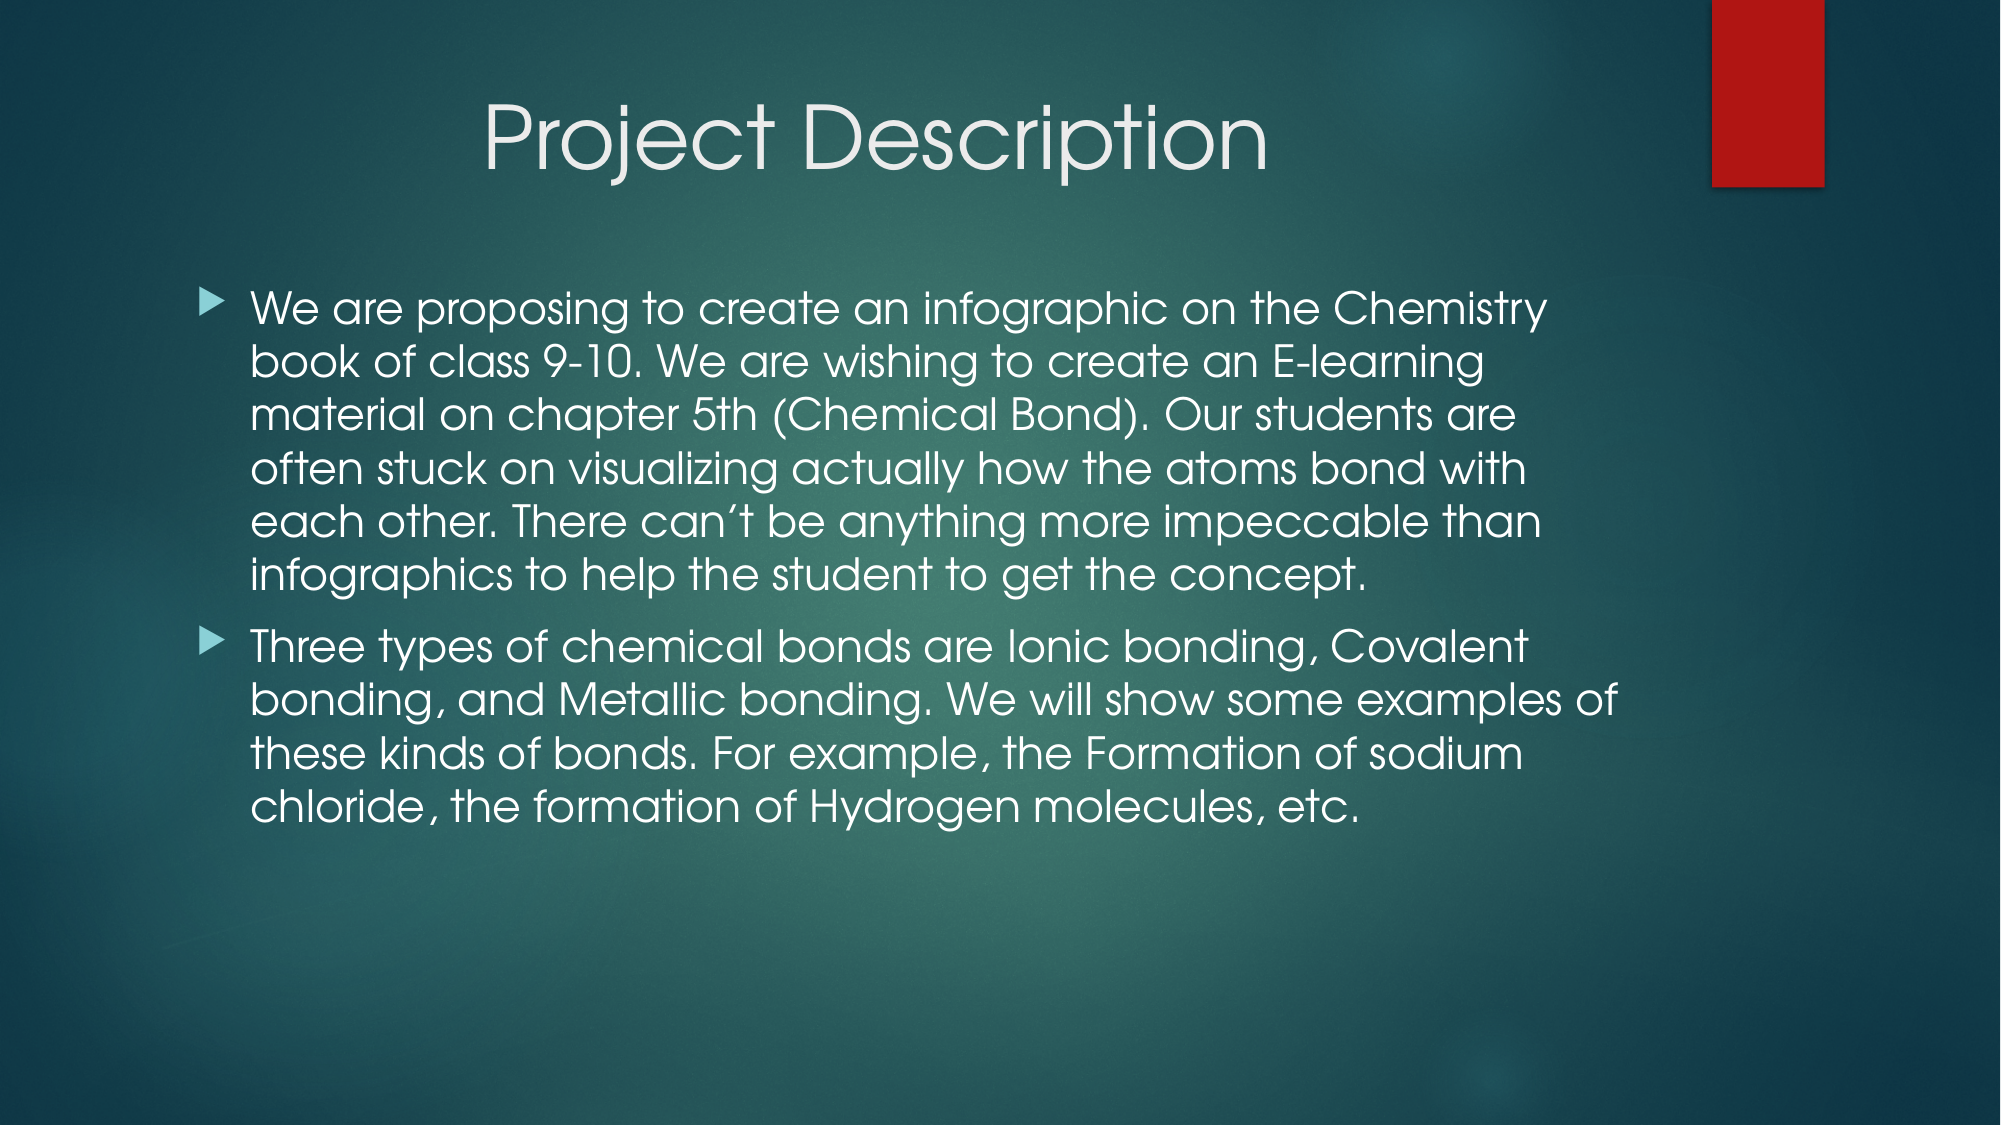

# Project Description
We are proposing to create an infographic on the Chemistry book of class 9-10. We are wishing to create an E-learning material on chapter 5th (Chemical Bond). Our students are often stuck on visualizing actually how the atoms bond with each other. There can’t be anything more impeccable than infographics to help the student to get the concept.
Three types of chemical bonds are Ionic bonding, Covalent bonding, and Metallic bonding. We will show some examples of these kinds of bonds. For example, the Formation of sodium chloride, the formation of Hydrogen molecules, etc.